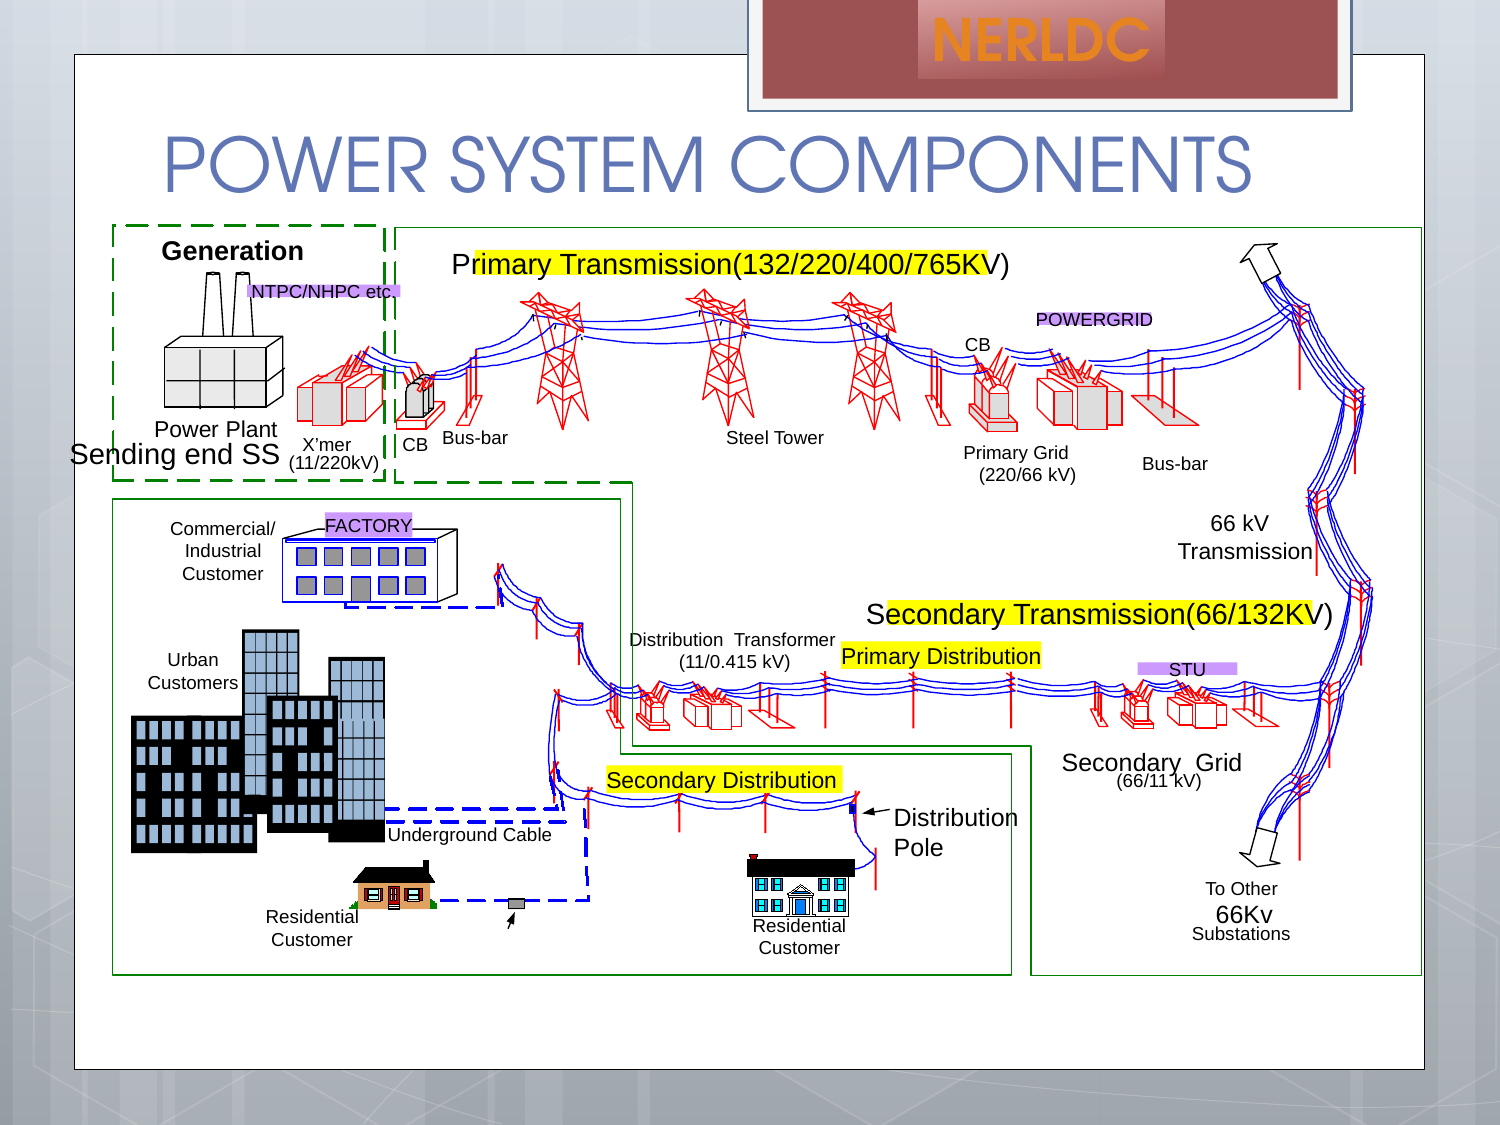

NERLDC
# POWER SYSTEM COMPONENTS

Generation

Power Plant

Commercial/

Industrial

Customer

Residential

Customer

Underground Cable

To Other

    66Kv

Substations

           Primary Grid
(220/66 kV)

66 kV
Transmission

Distribution  Transformer
Primary Distribution
Urban
(11/0.415 kV)
Customers

Secondary  Grid
Secondary Distribution

(66/11 kV)

Distribution
Pole

Residential
Customer

Primary Transmission(132/220/400/765KV)
NTPC/NHPC etc.
POWERGRID
CB
X’mer
Bus-bar
CB
Steel Tower
Sending end SS
(11/220kV)
Bus-bar
FACTORY
Secondary Transmission(66/132KV)
STU